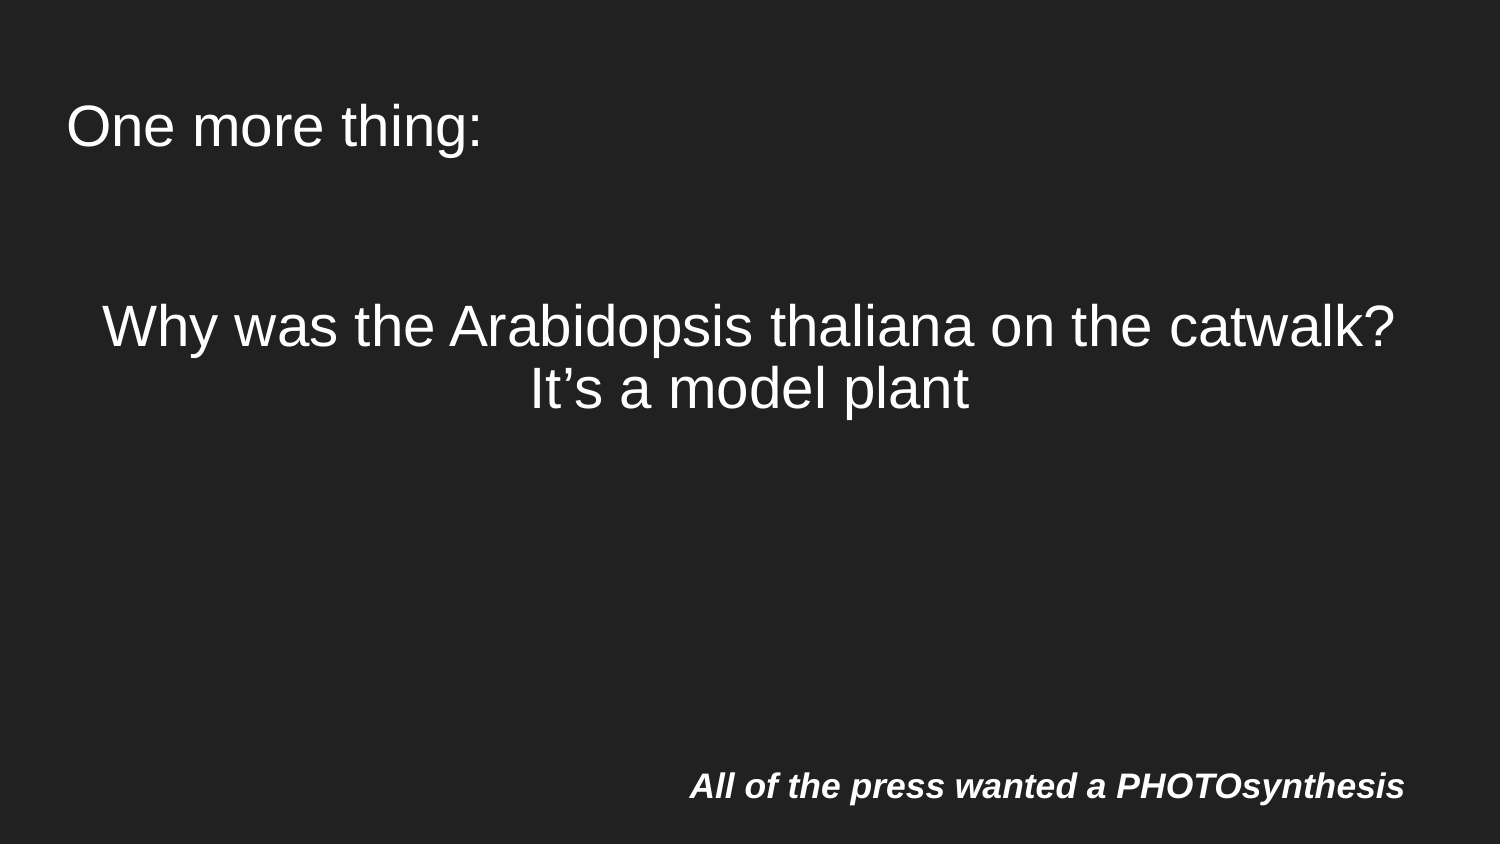

# One more thing:
Why was the Arabidopsis thaliana on the catwalk?
It’s a model plant
All of the press wanted a PHOTOsynthesis